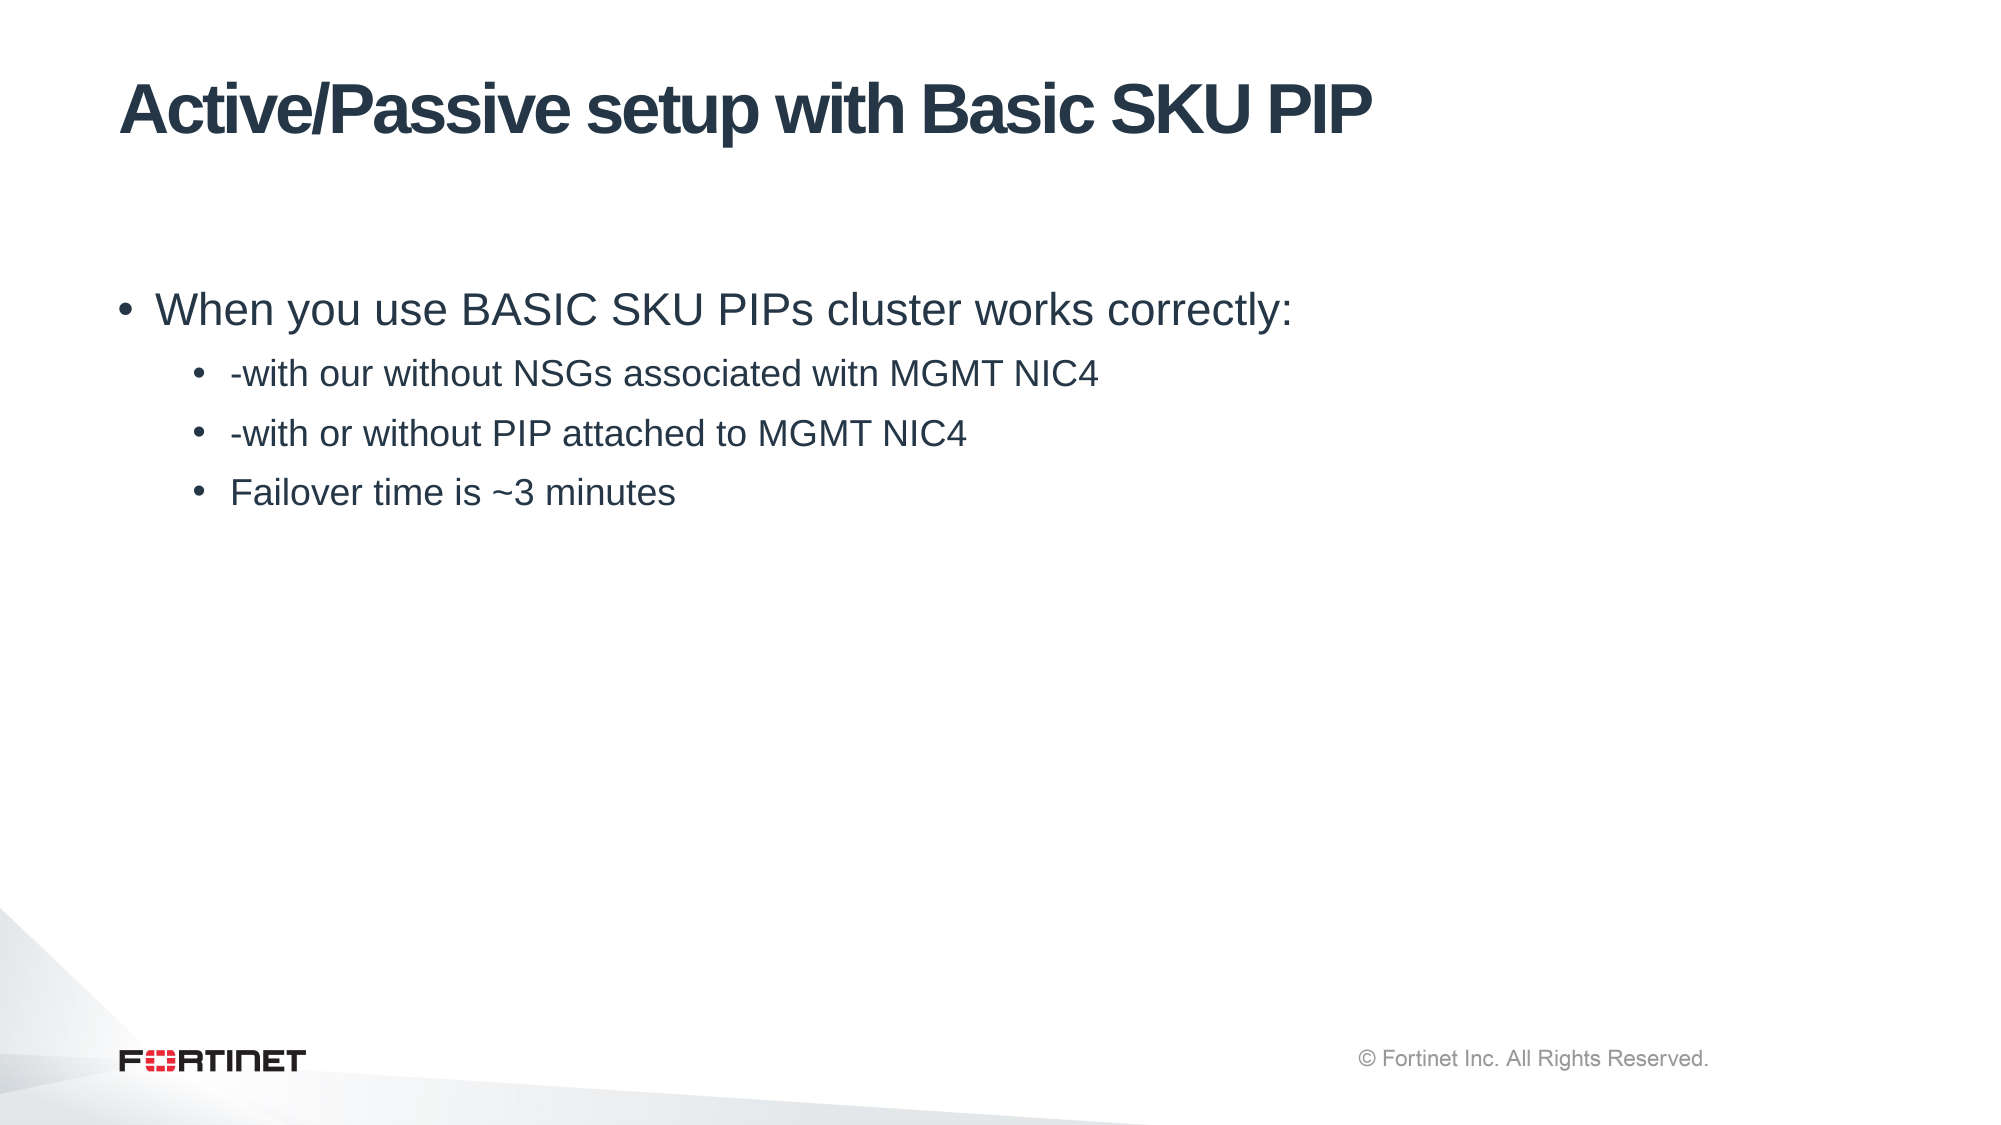

# Active/Passive setup with Basic SKU PIP

When you use BASIC SKU PIPs cluster works correctly:
-with our without NSGs associated witn MGMT NIC4
-with or without PIP attached to MGMT NIC4
Failover time is ~3 minutes